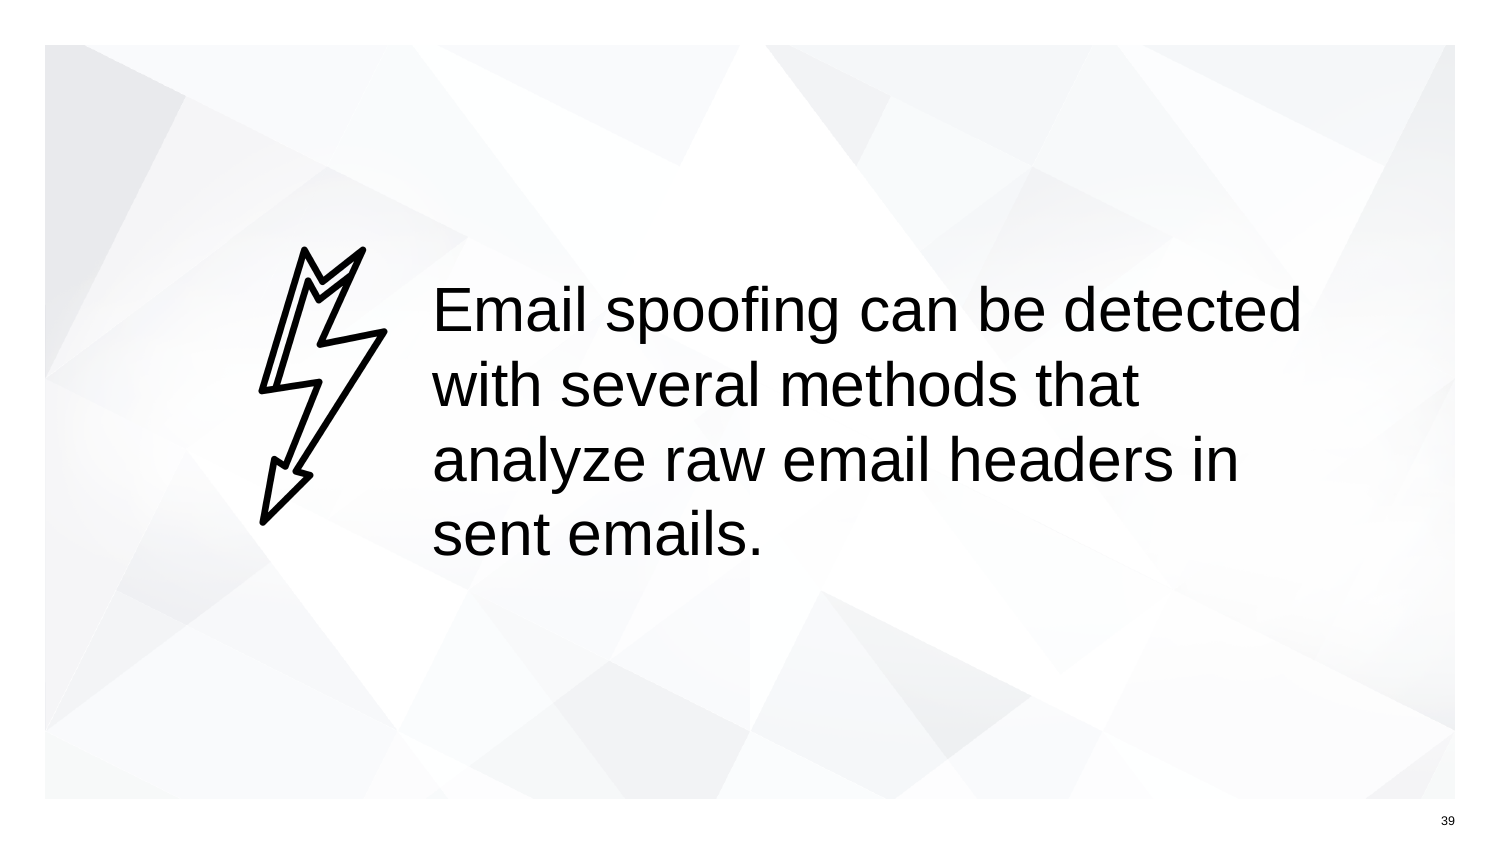

# Email spoofing can be detected with several methods that analyze raw email headers in sent emails.
39